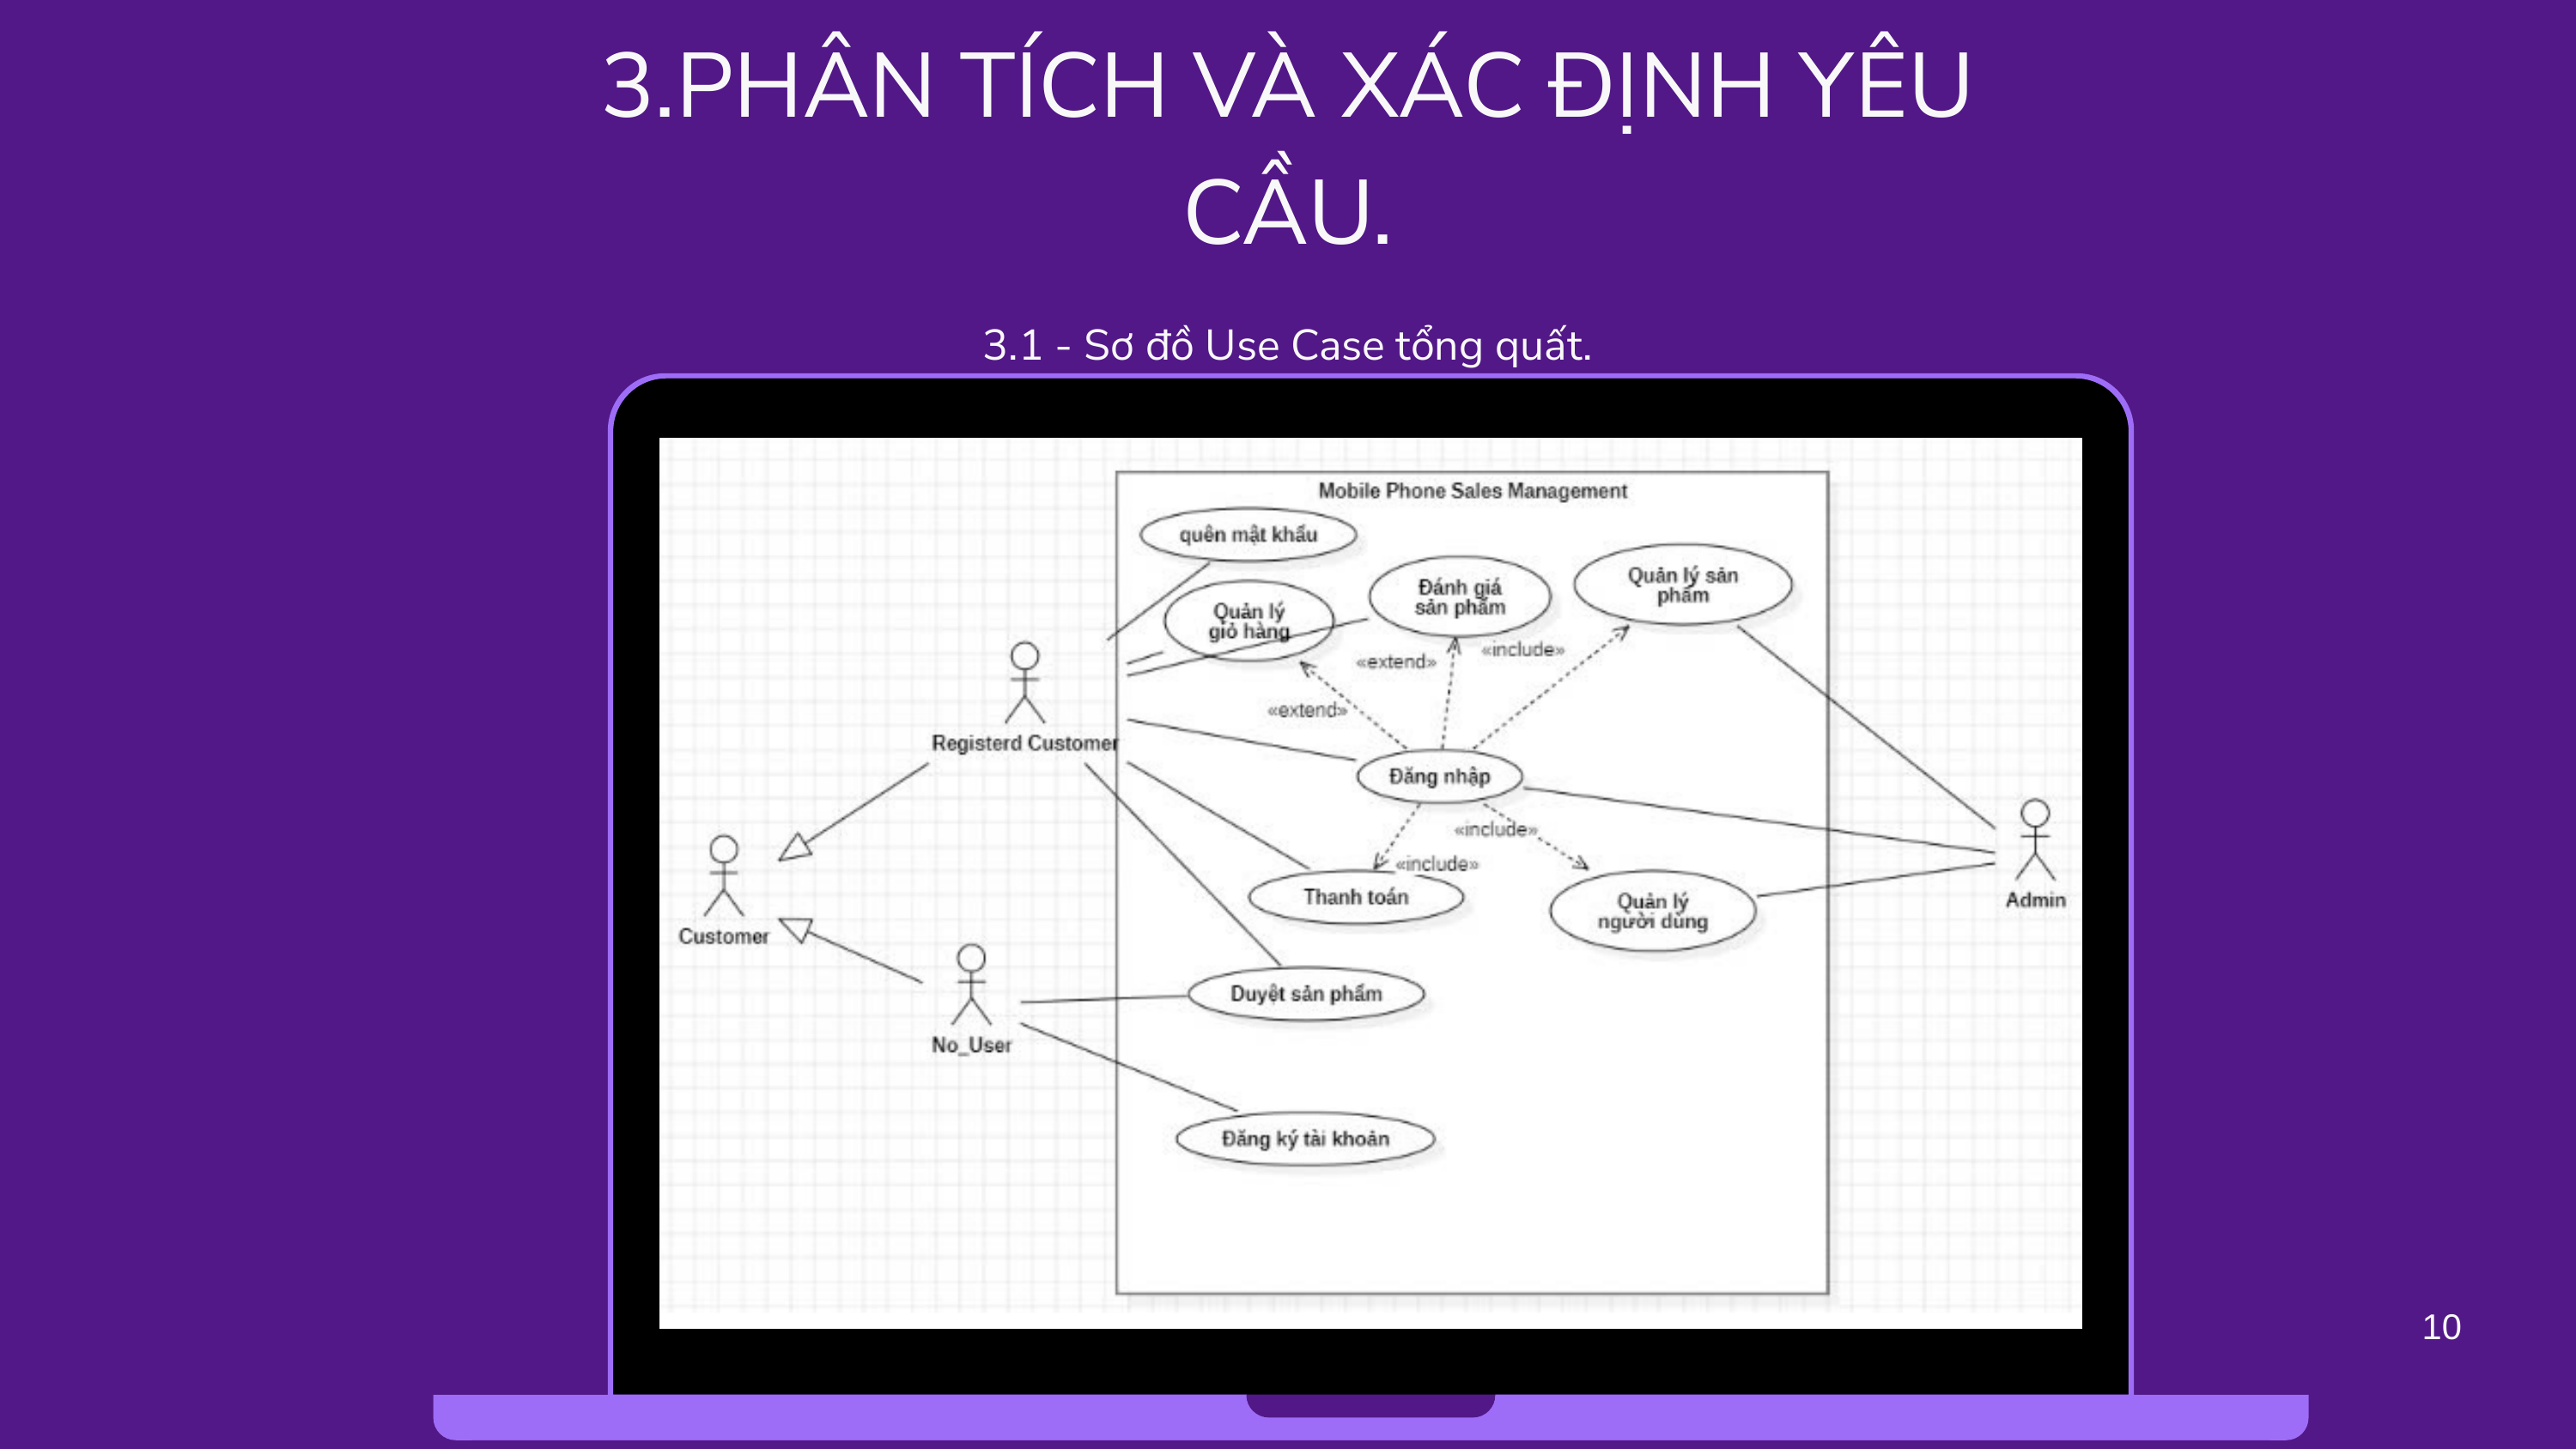

3.PHÂN TÍCH VÀ XÁC ĐỊNH YÊU CẦU.
3.1 - Sơ đồ Use Case tổng quất.

10